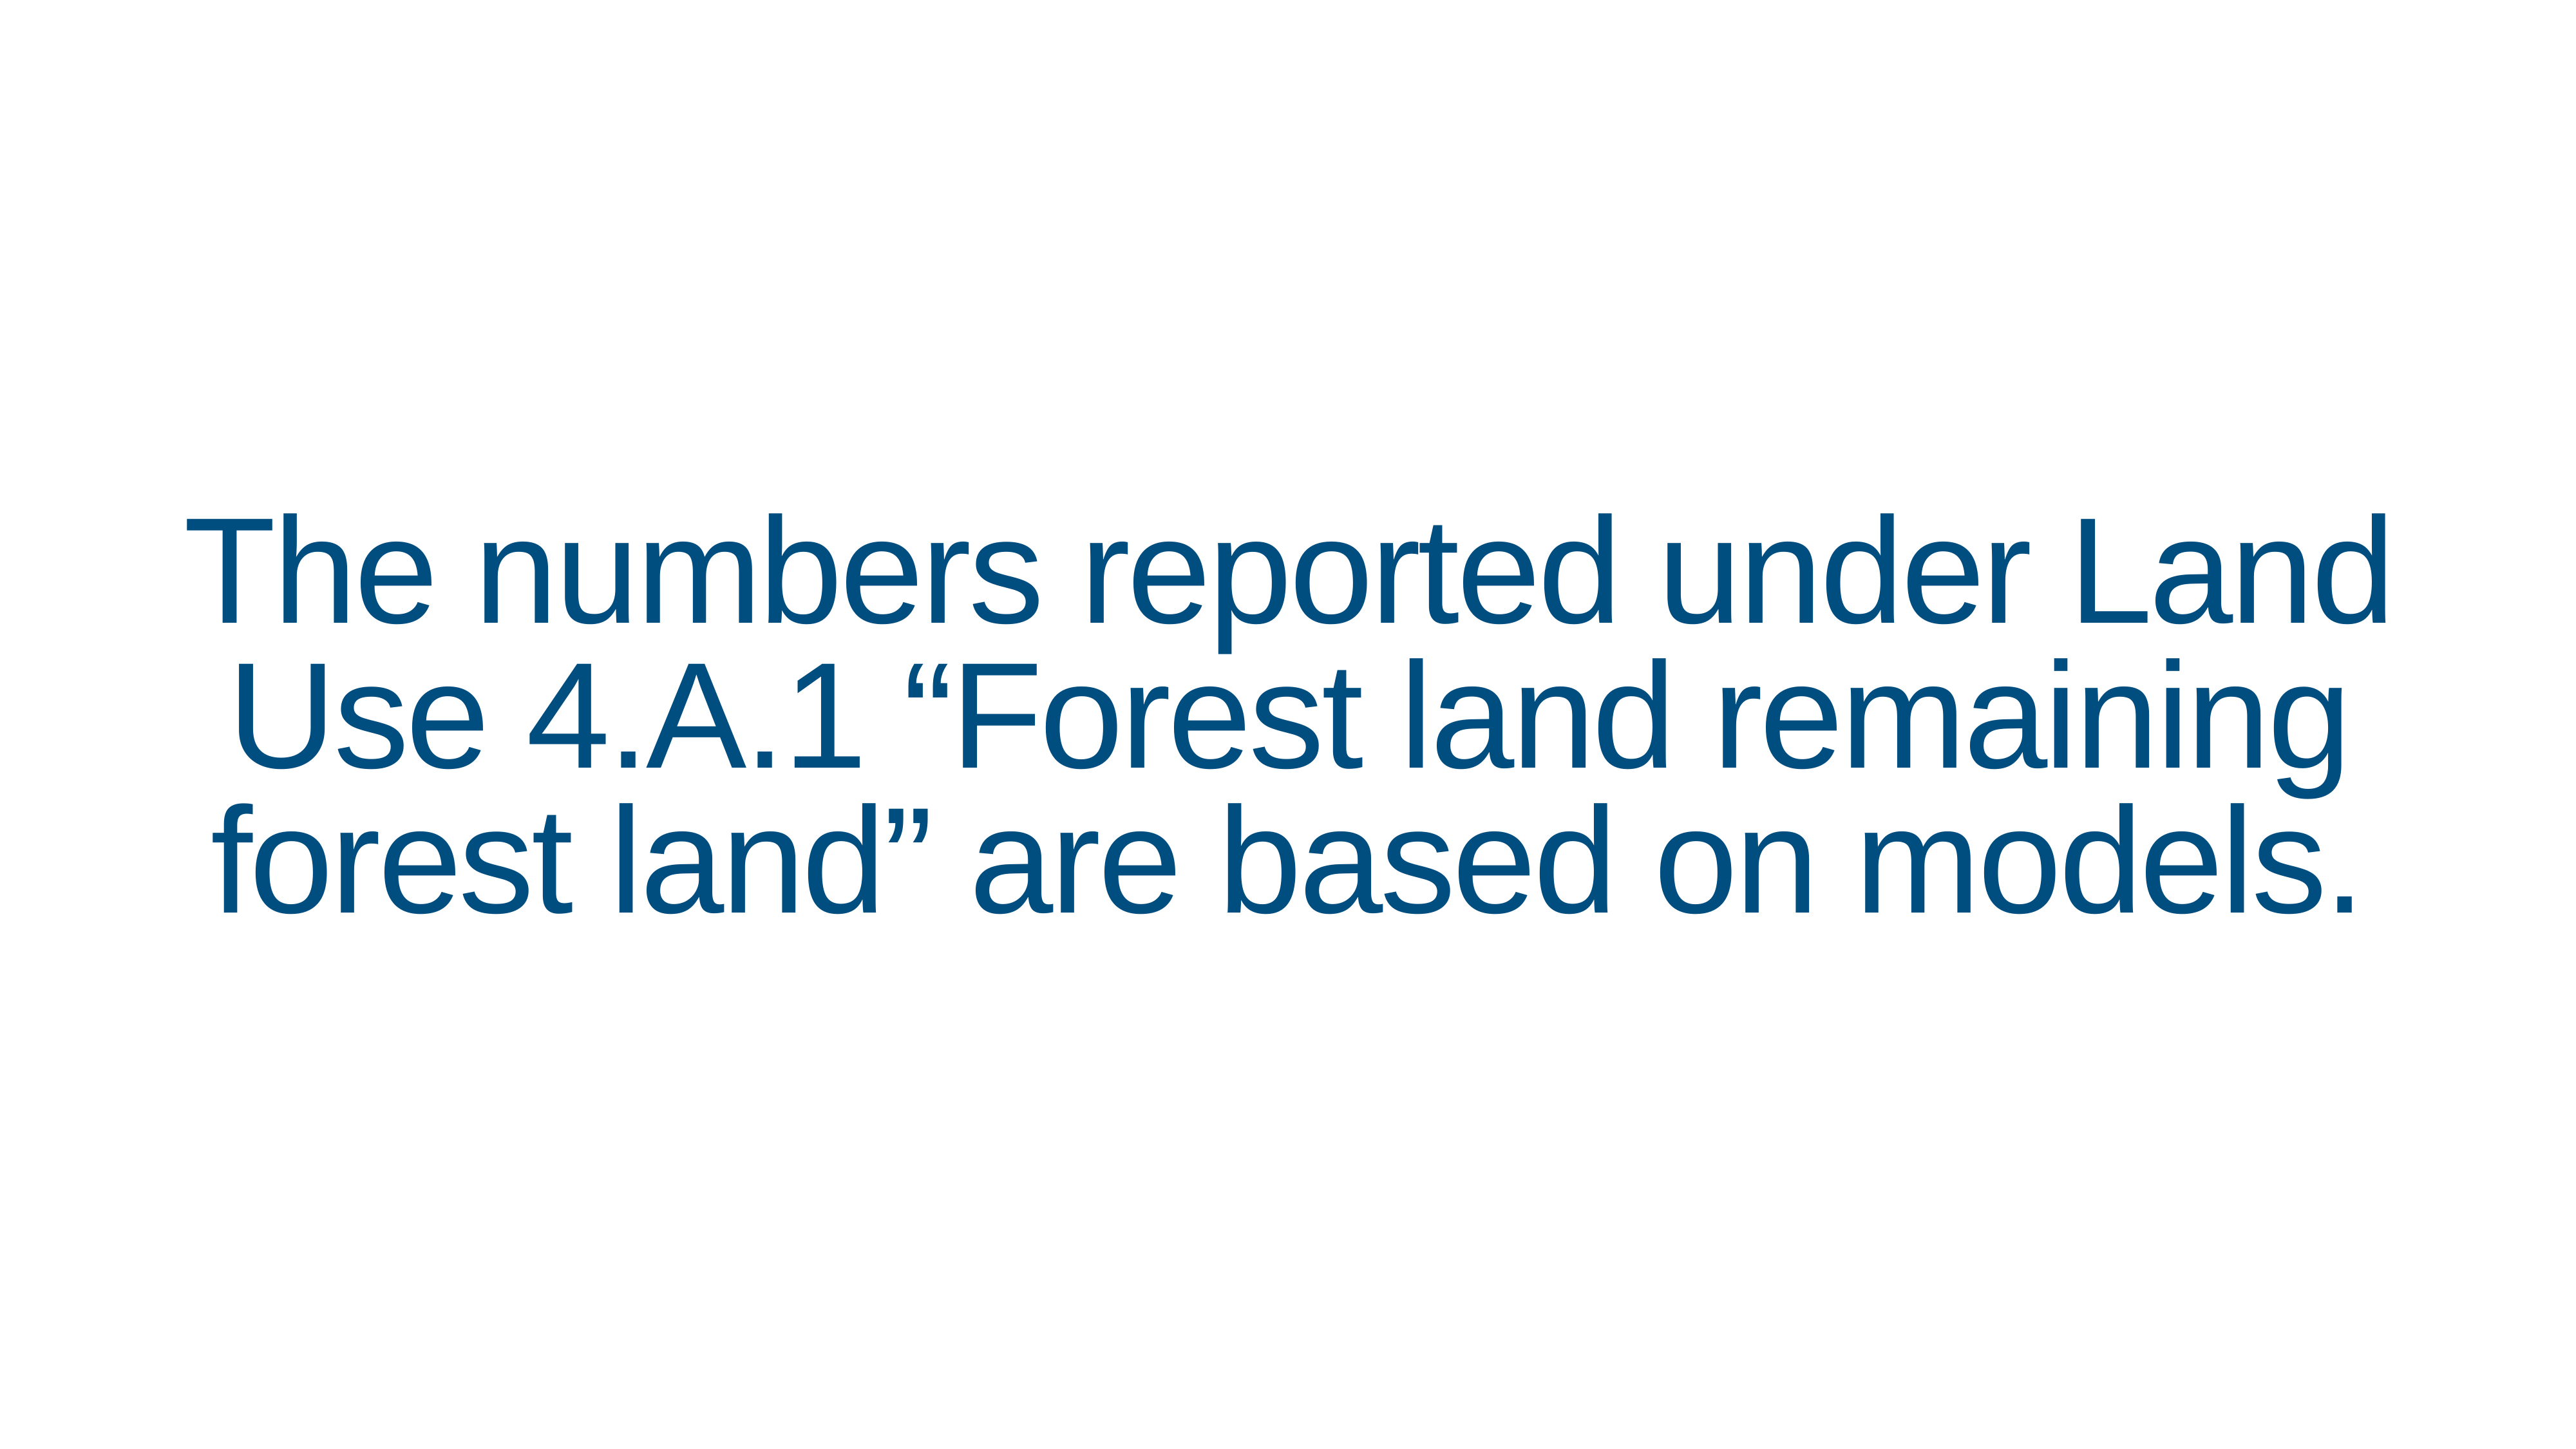

The numbers reported under Land Use 4.A.1 “Forest land remaining forest land” are based on models.